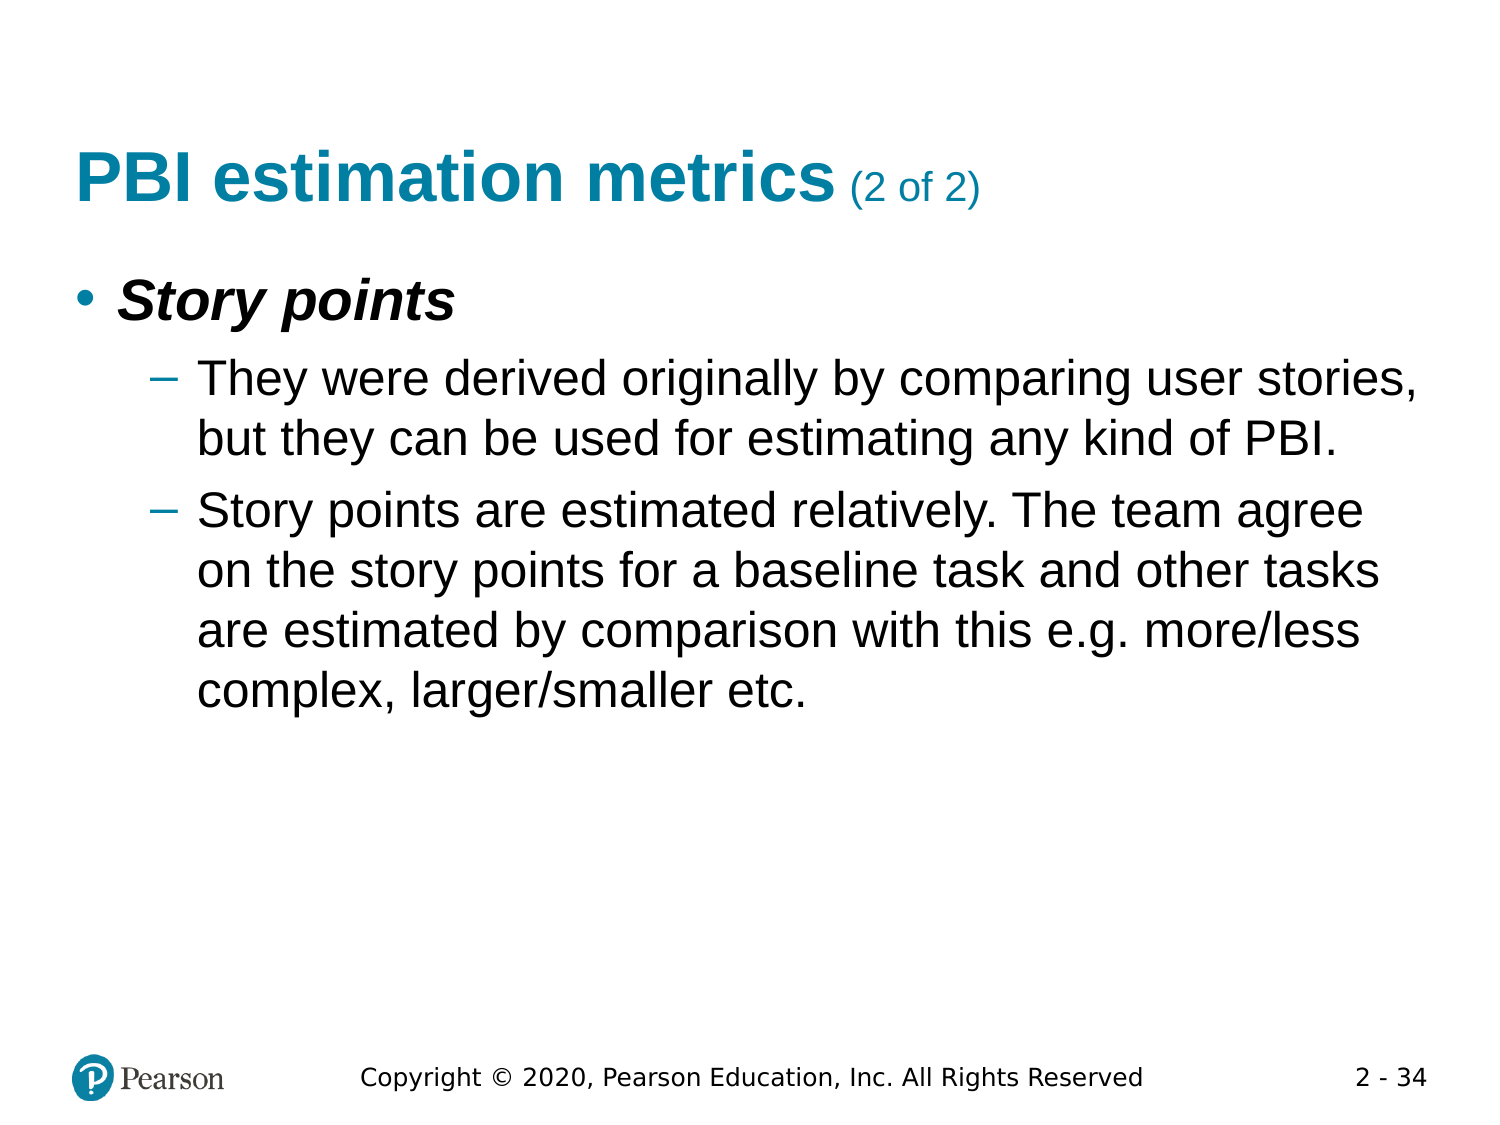

# PBI estimation metrics (2 of 2)
Story points
They were derived originally by comparing user stories, but they can be used for estimating any kind of PBI.
Story points are estimated relatively. The team agree on the story points for a baseline task and other tasks are estimated by comparison with this e.g. more/less complex, larger/smaller etc.